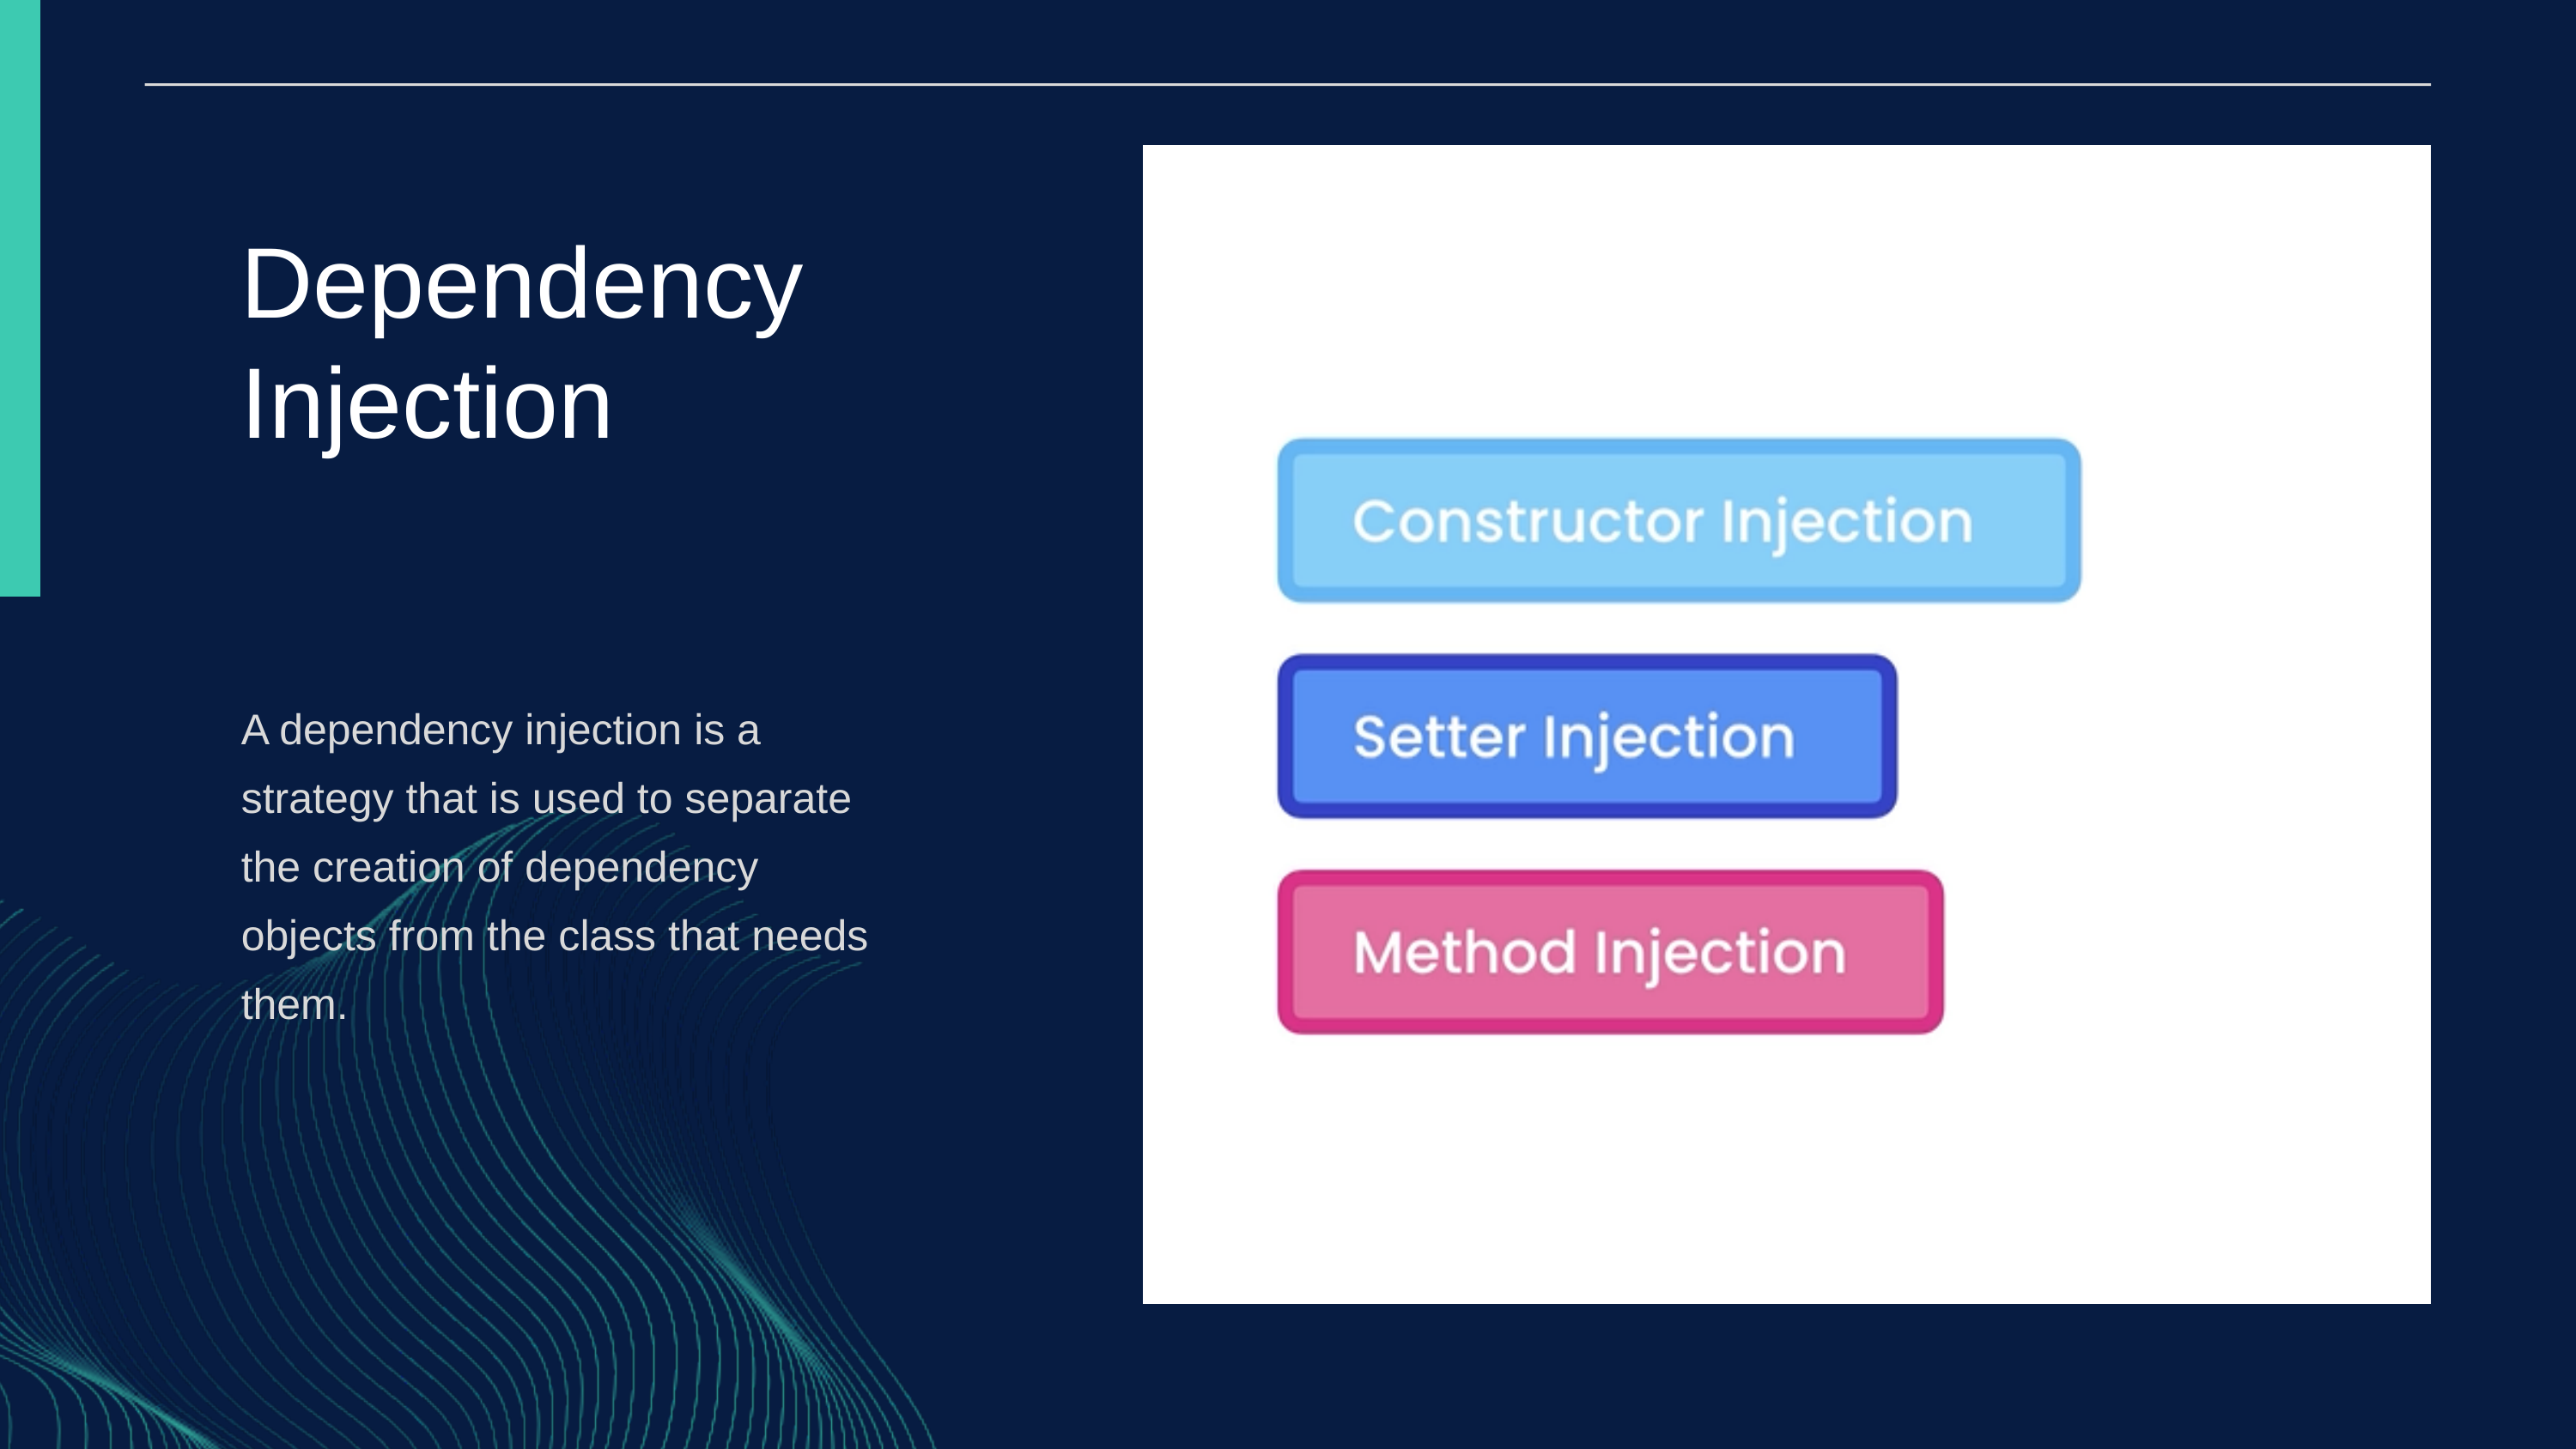

Dependency Injection

A dependency injection is a strategy that is used to separate the creation of dependency objects from the class that needs them.